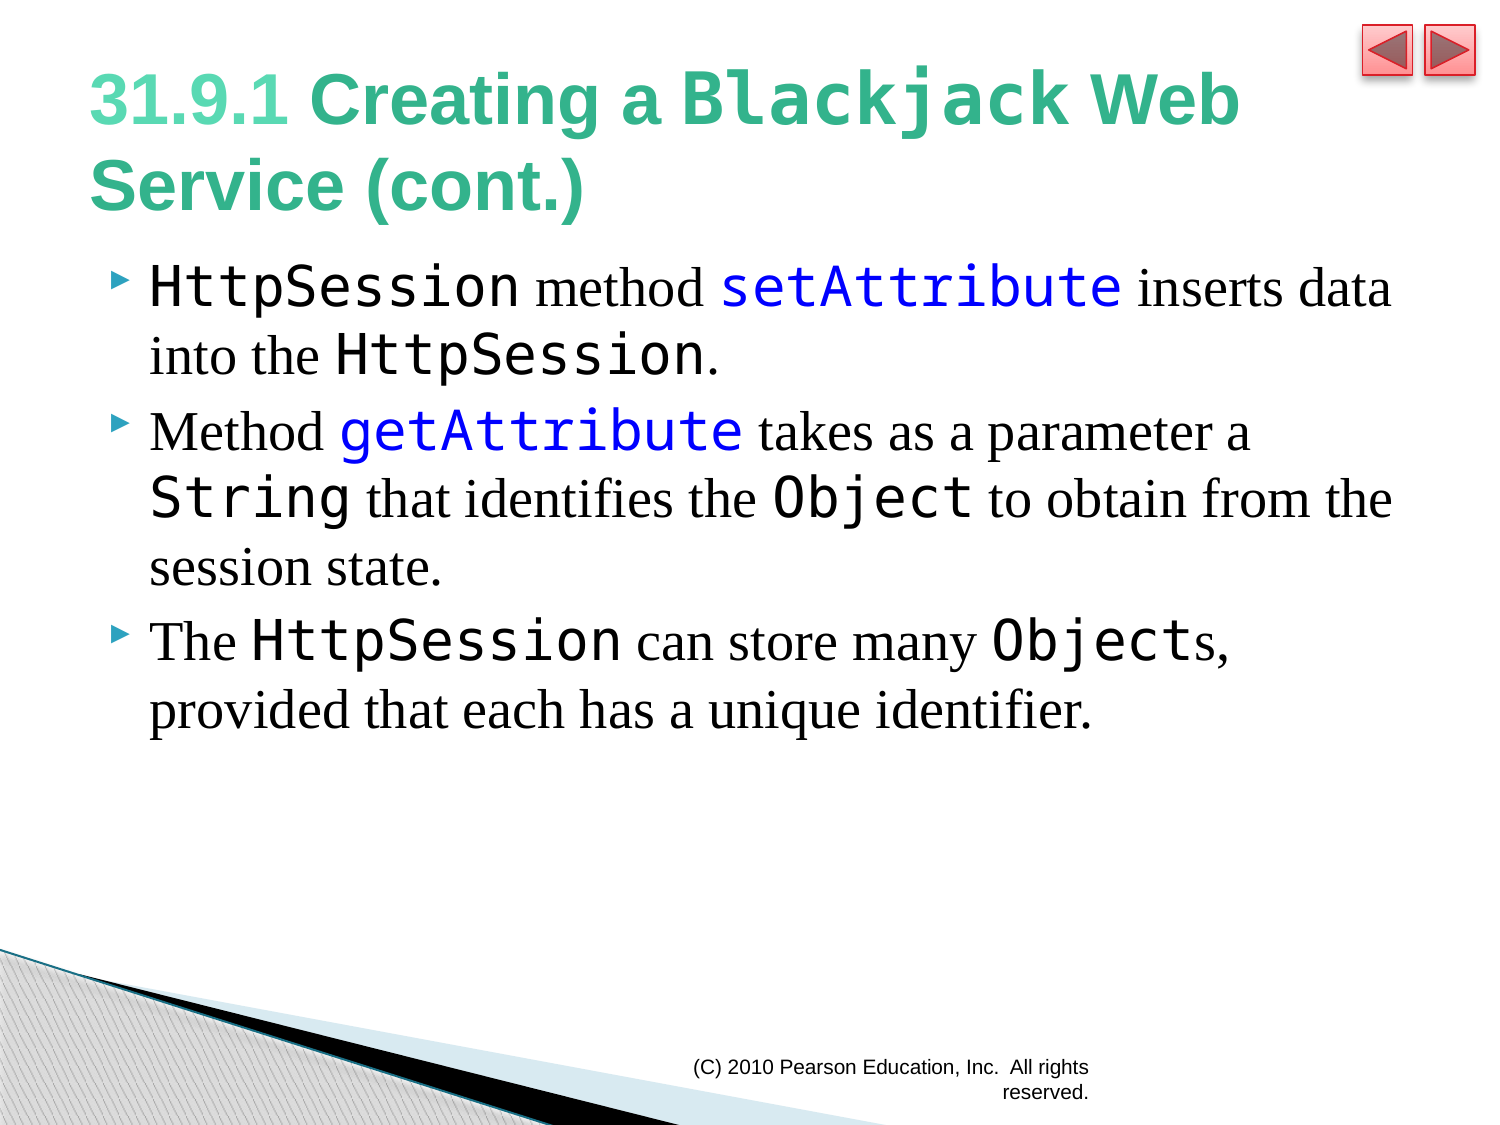

# 31.9.1 Creating a Blackjack Web Service (cont.)
HttpSession method setAttribute inserts data into the HttpSession.
Method getAttribute takes as a parameter a String that identifies the Object to obtain from the session state.
The HttpSession can store many Objects, provided that each has a unique identifier.
(C) 2010 Pearson Education, Inc.  All rights reserved.